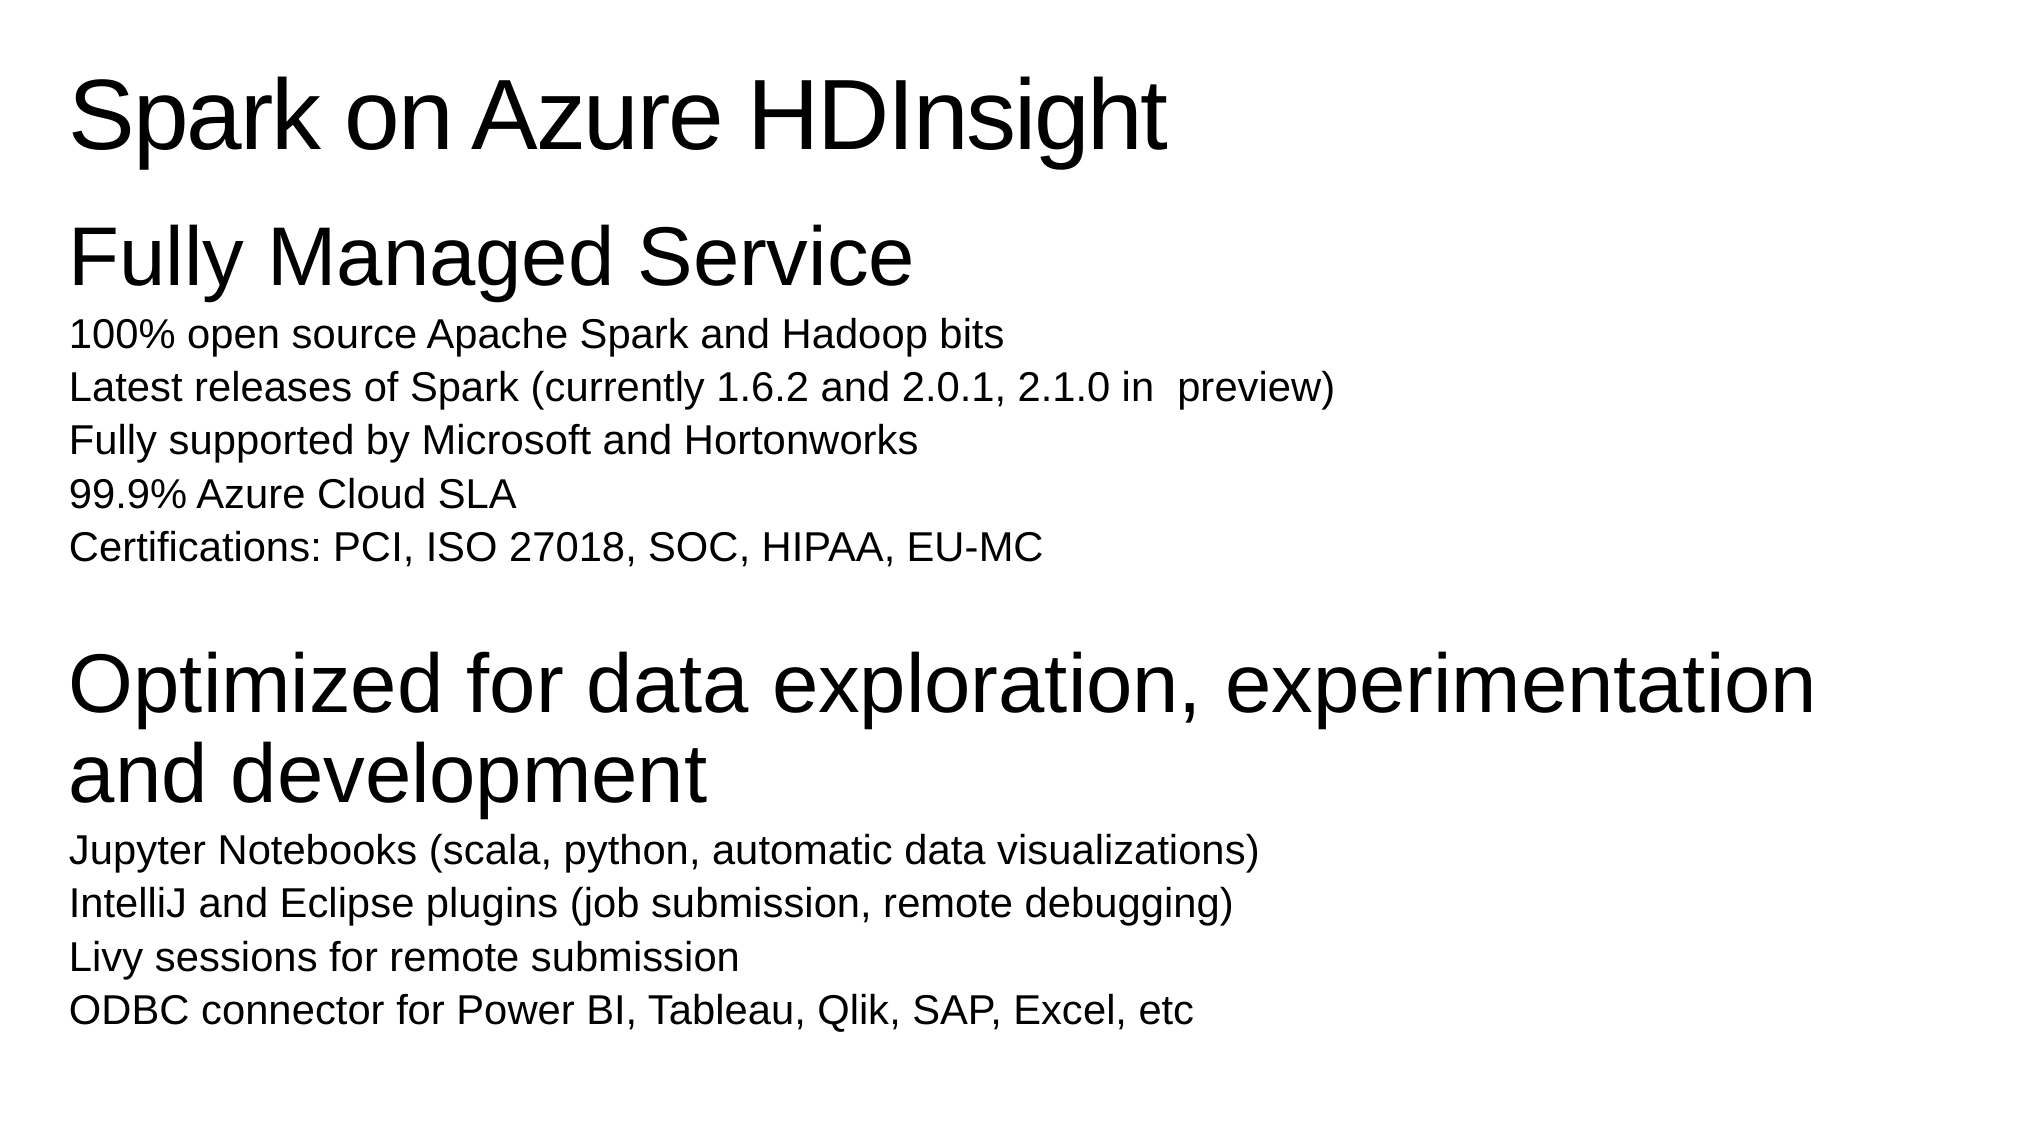

# Spark on Azure HDInsight
Fully Managed Service
100% open source Apache Spark and Hadoop bits
Latest releases of Spark (currently 1.6.2 and 2.0.1, 2.1.0 in  preview)
Fully supported by Microsoft and Hortonworks
99.9% Azure Cloud SLA
Certifications: PCI, ISO 27018, SOC, HIPAA, EU-MC

Optimized for data exploration, experimentation and development
Jupyter Notebooks (scala, python, automatic data visualizations)
IntelliJ and Eclipse plugins (job submission, remote debugging)
Livy sessions for remote submission
ODBC connector for Power BI, Tableau, Qlik, SAP, Excel, etc